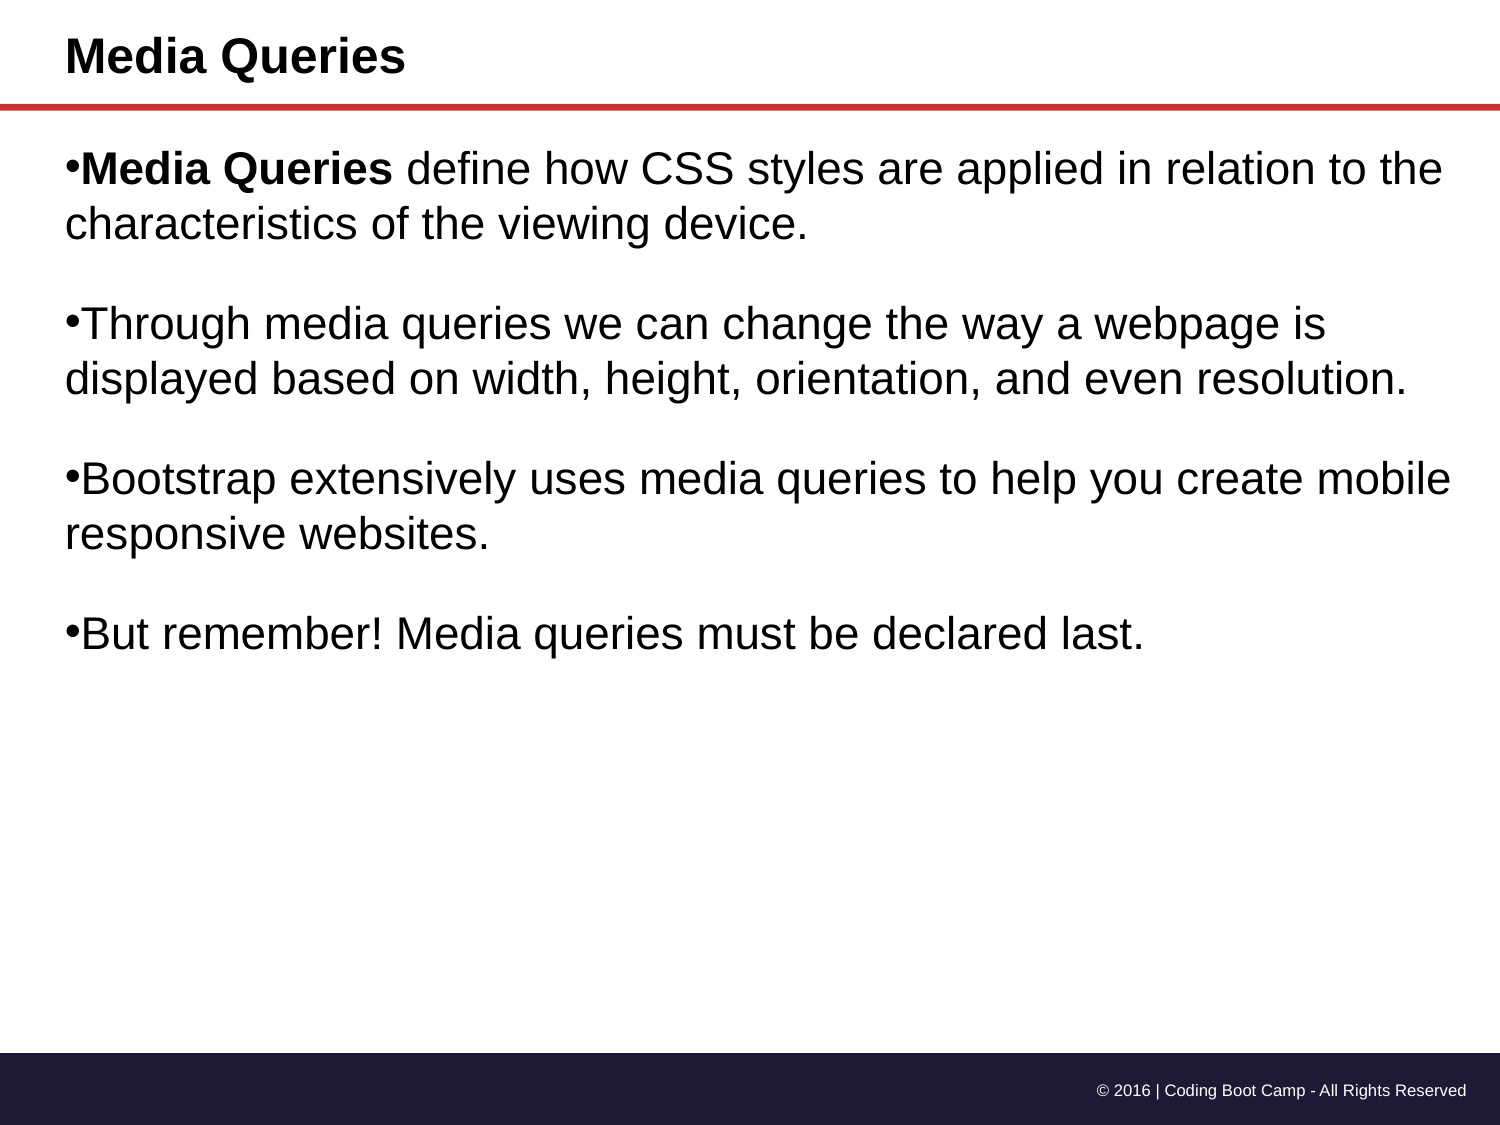

Media Queries
Media Queries define how CSS styles are applied in relation to the characteristics of the viewing device.

Through media queries we can change the way a webpage is displayed based on width, height, orientation, and even resolution.

Bootstrap extensively uses media queries to help you create mobile responsive websites.

But remember! Media queries must be declared last.